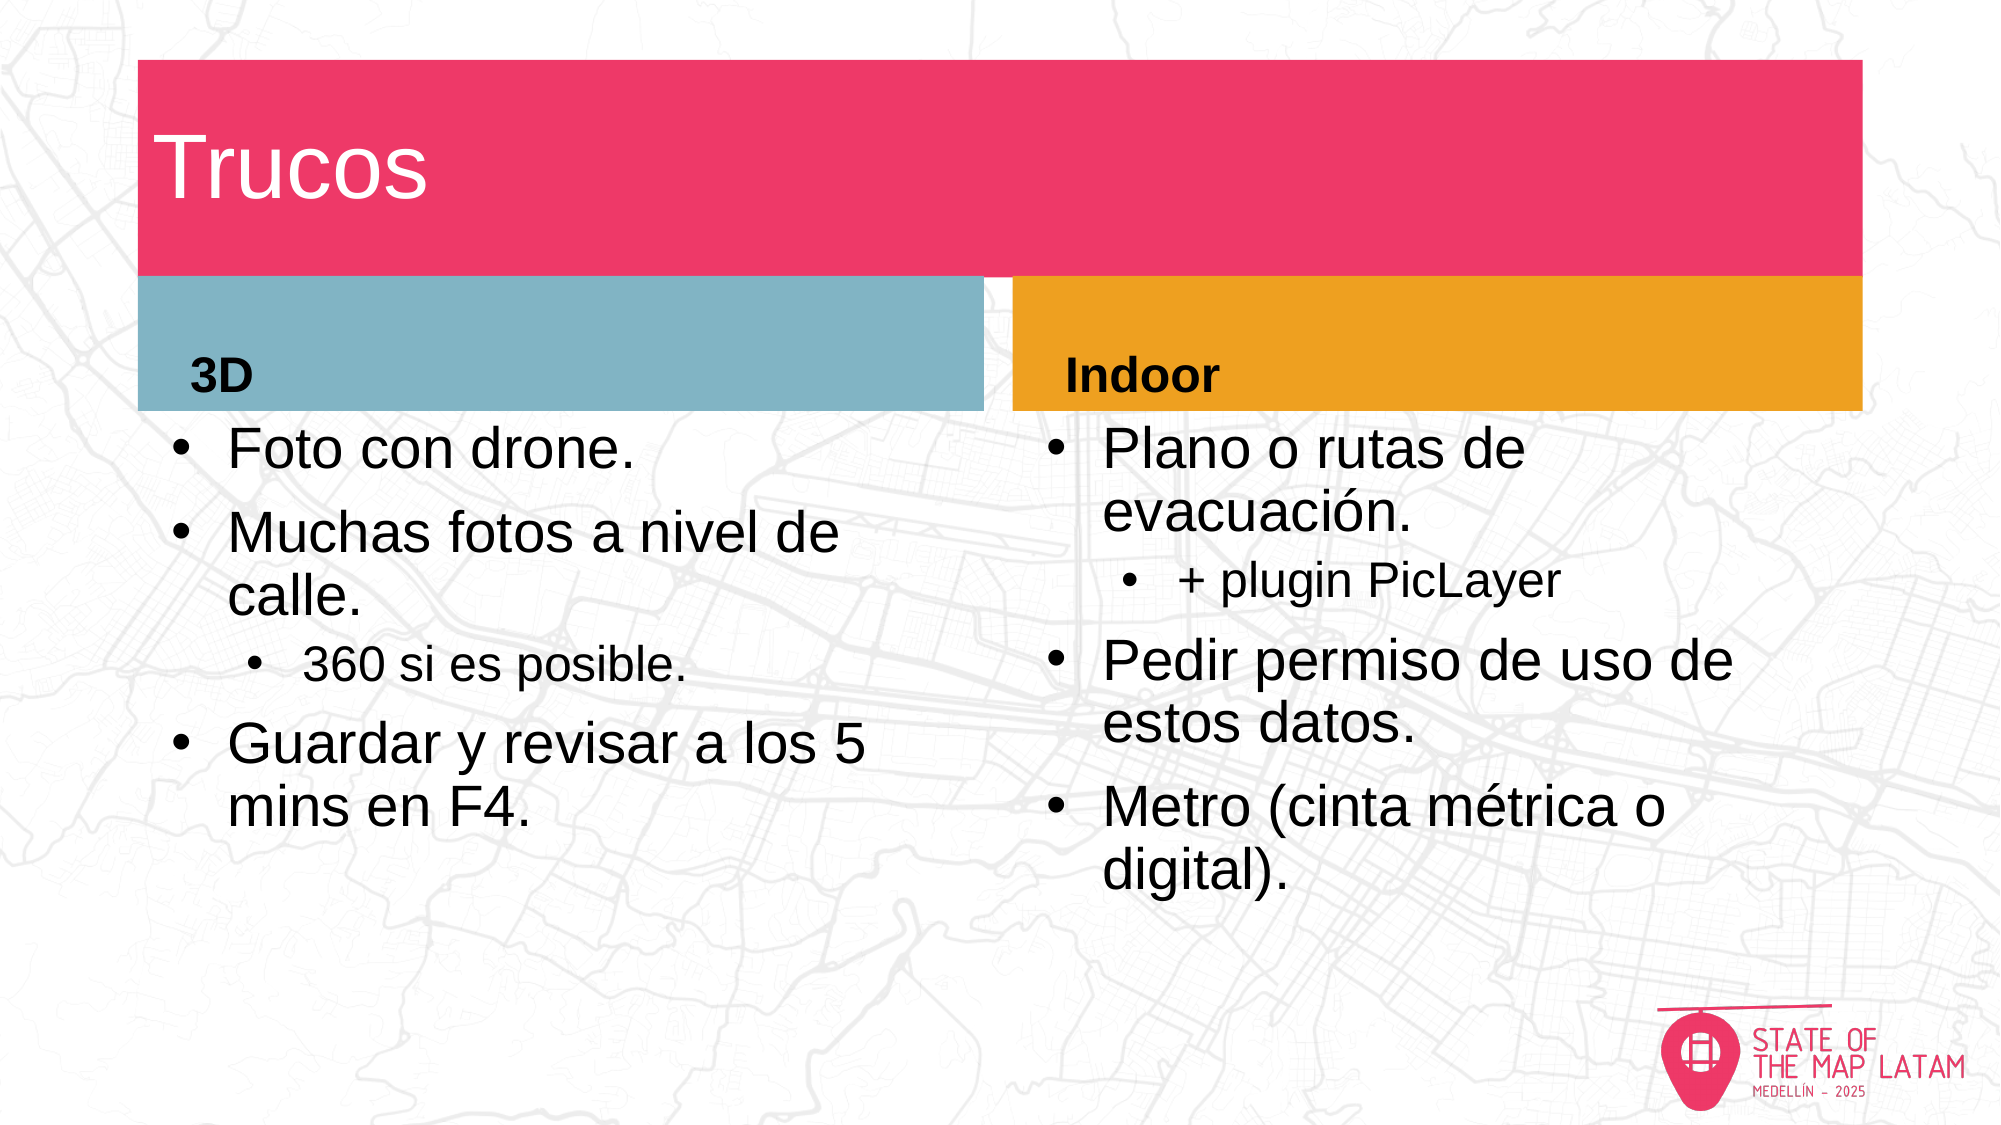

# Trucos
3D
Indoor
Foto con drone.
Muchas fotos a nivel de calle.
360 si es posible.
Guardar y revisar a los 5 mins en F4.
Plano o rutas de evacuación.
+ plugin PicLayer
Pedir permiso de uso de estos datos.
Metro (cinta métrica o digital).